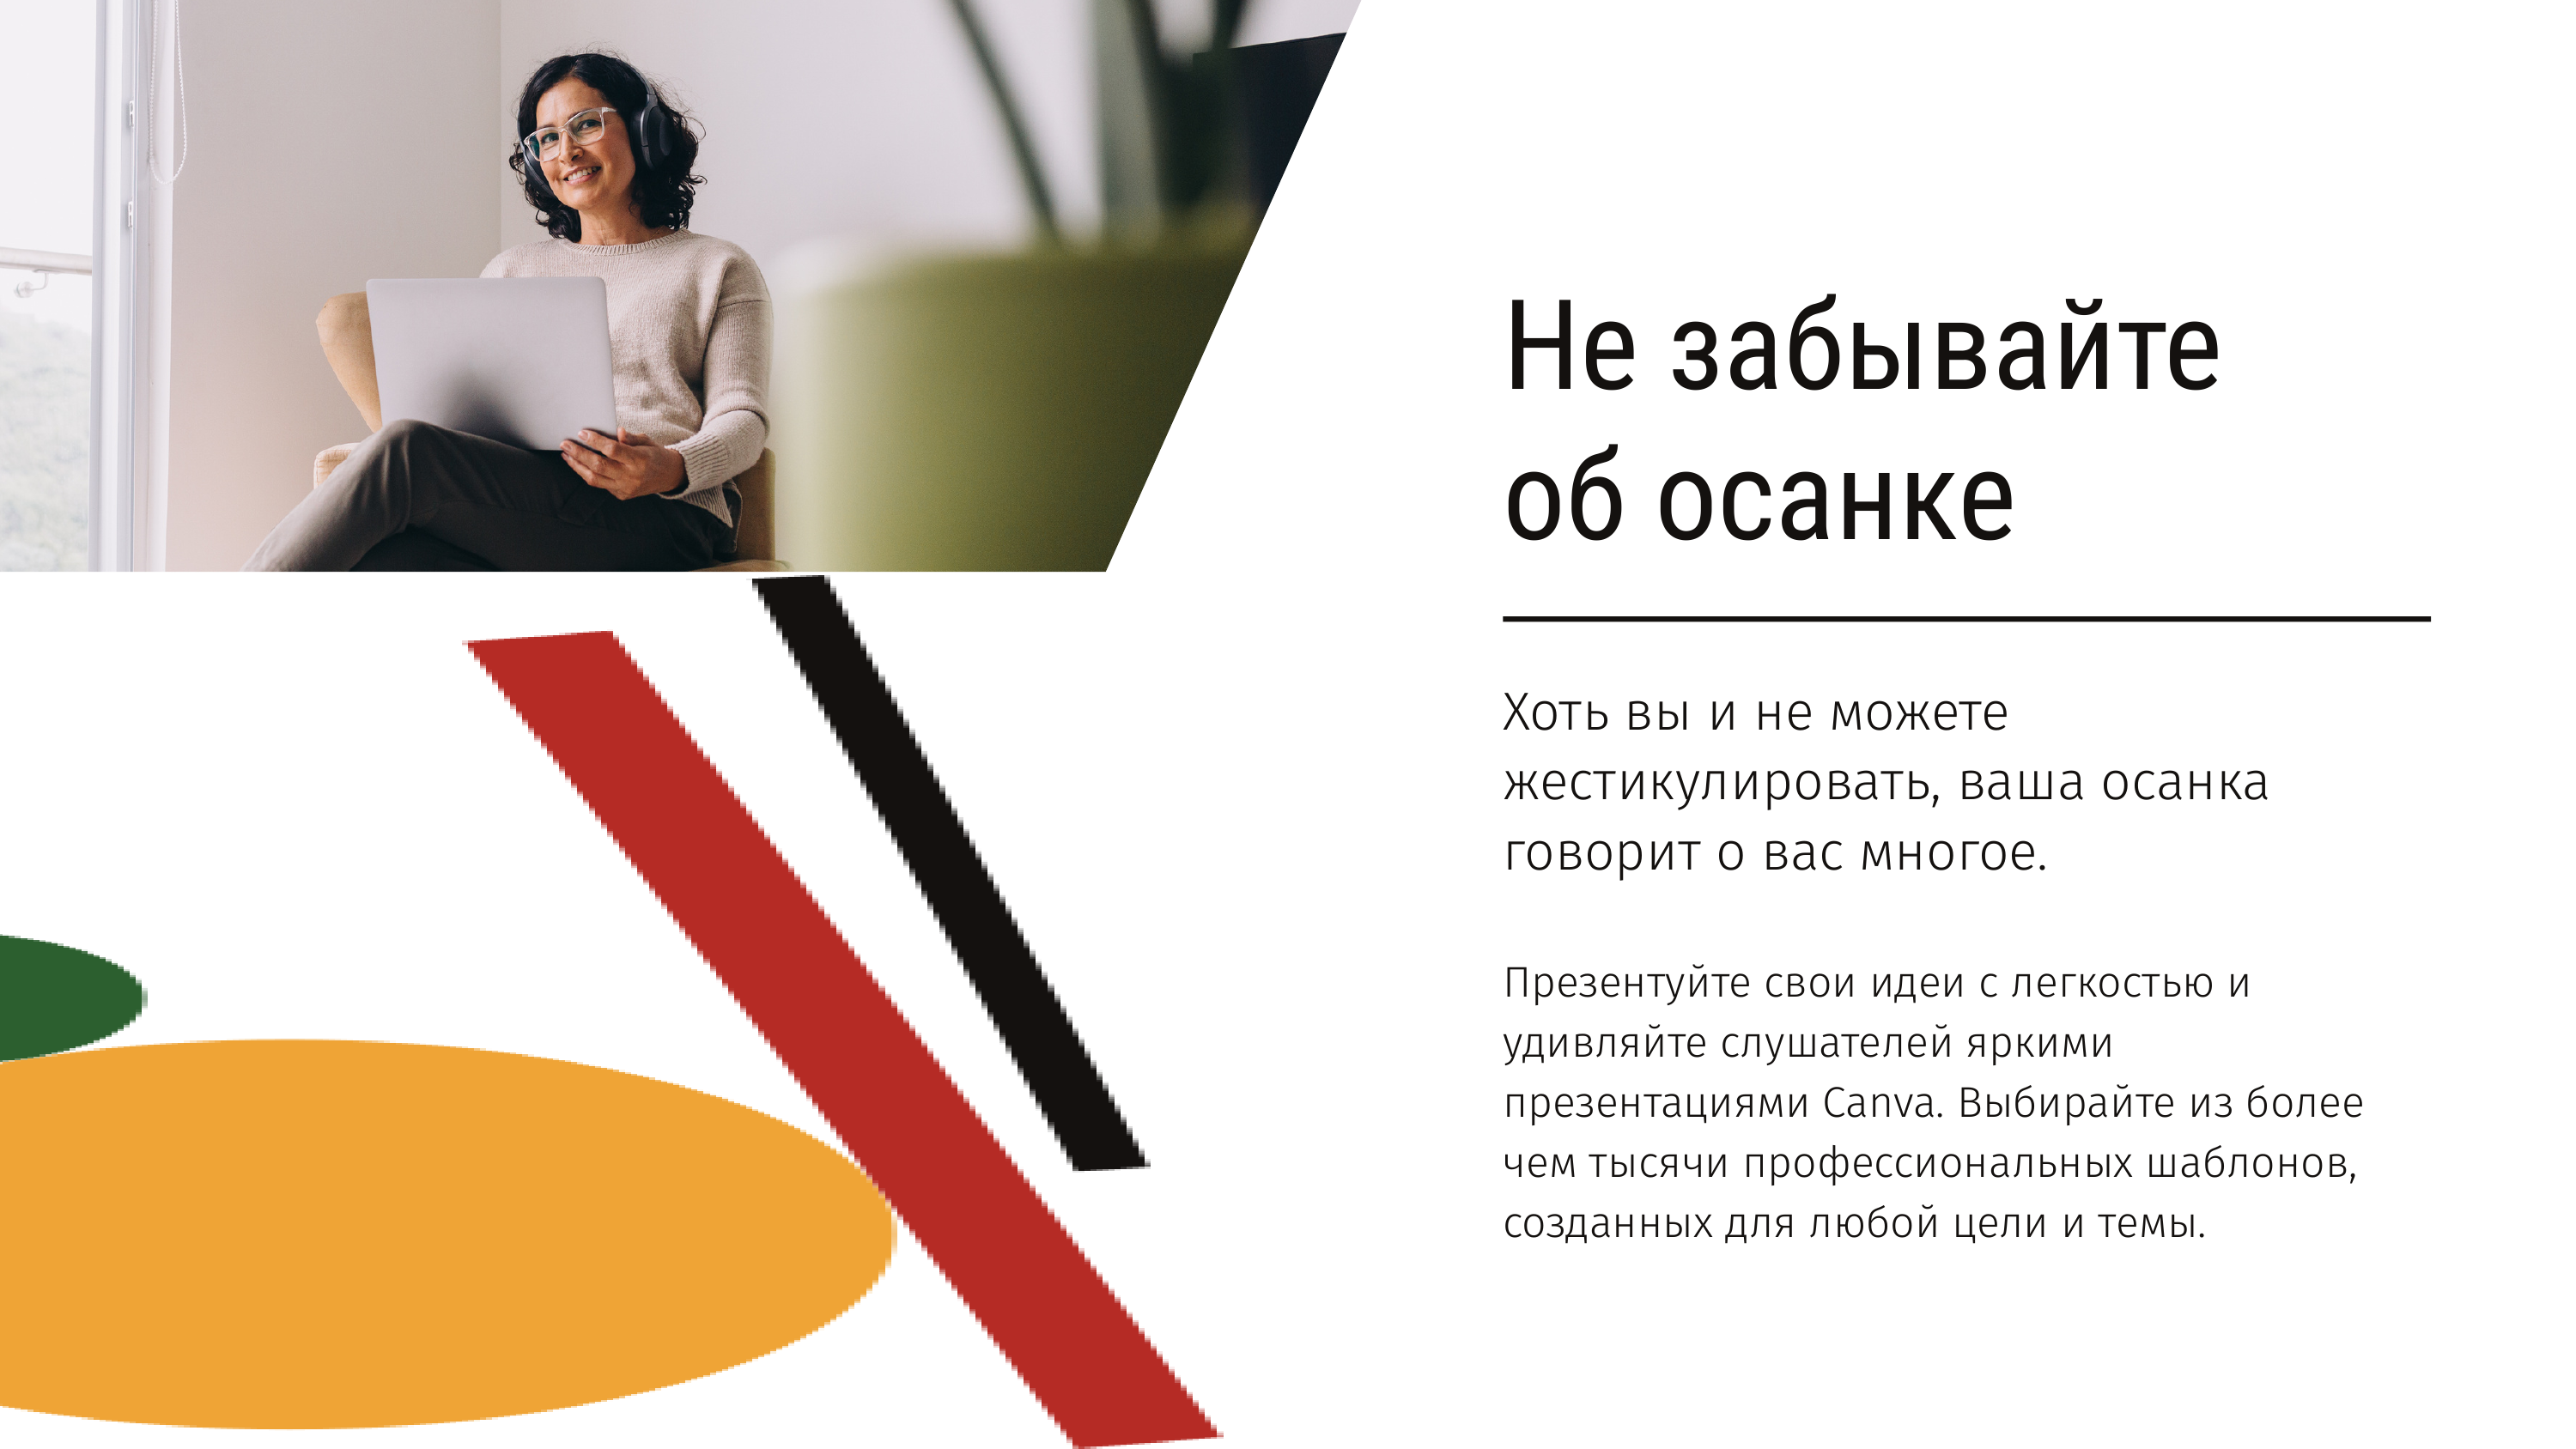

Не забывайте
об осанке

Хоть вы и не можете жестикулировать, ваша осанка говорит о вас многое.

Презентуйте свои идеи с легкостью и удивляйте слушателей яркими презентациями Canva. Выбирайте из более чем тысячи профессиональных шаблонов, созданных для любой цели и темы.